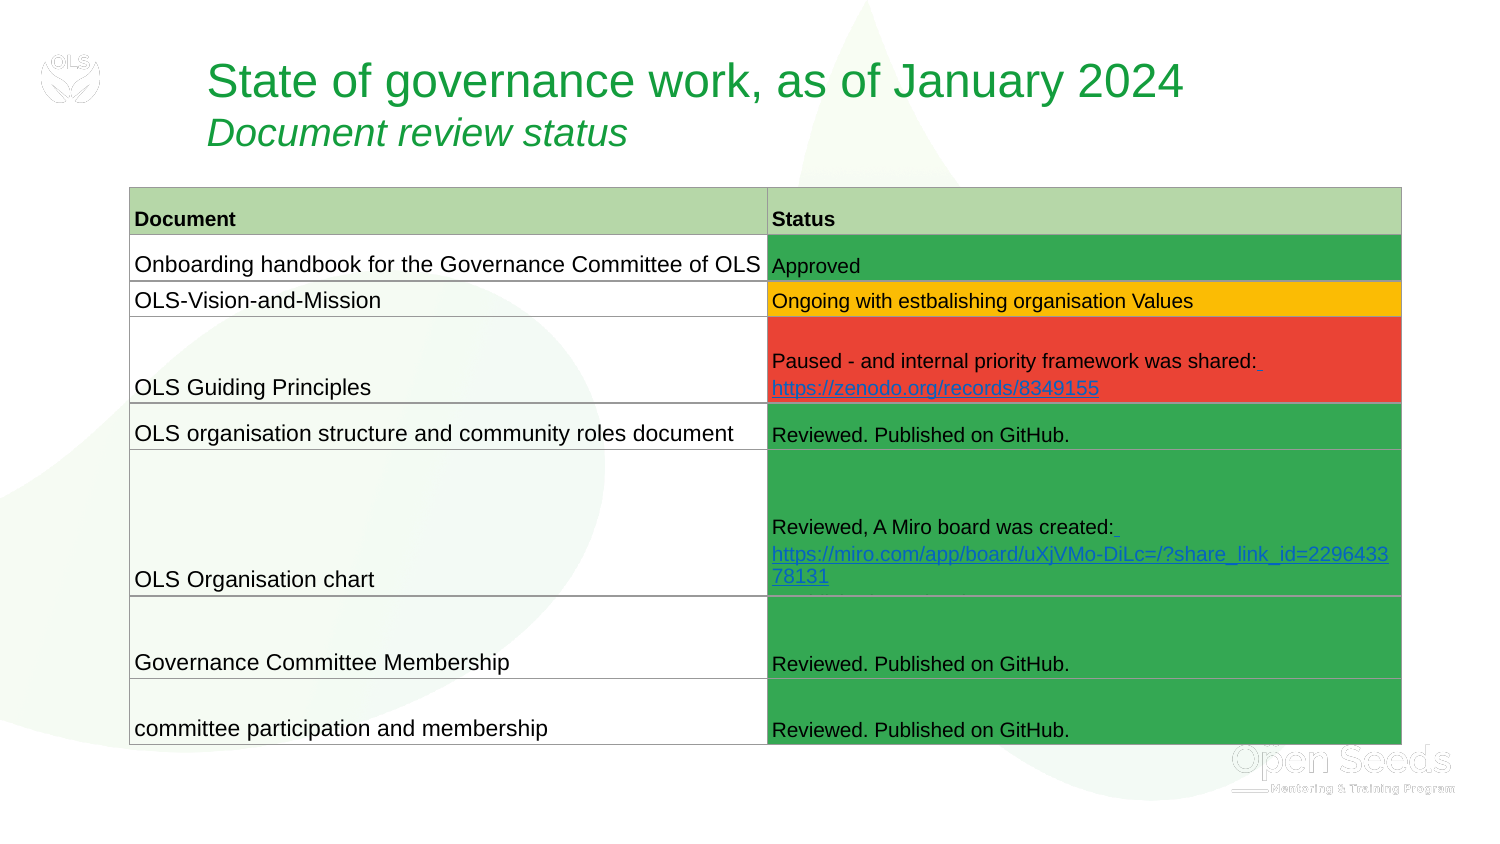

# State of governance work, as of January 2024 Document review status
| Document | Status |
| --- | --- |
| Onboarding handbook for the Governance Committee of OLS | Approved |
| OLS-Vision-and-Mission | Ongoing with estbalishing organisation Values |
| OLS Guiding Principles | Paused - and internal priority framework was shared: https://zenodo.org/records/8349155 |
| OLS organisation structure and community roles document | Reviewed. Published on GitHub. |
| OLS Organisation chart | Reviewed, A Miro board was created: https://miro.com/app/board/uXjVMo-DiLc=/?share\_link\_id=229643378131. Published on GitHub. |
| Governance Committee Membership | Reviewed. Published on GitHub. |
| committee participation and membership | Reviewed. Published on GitHub. |